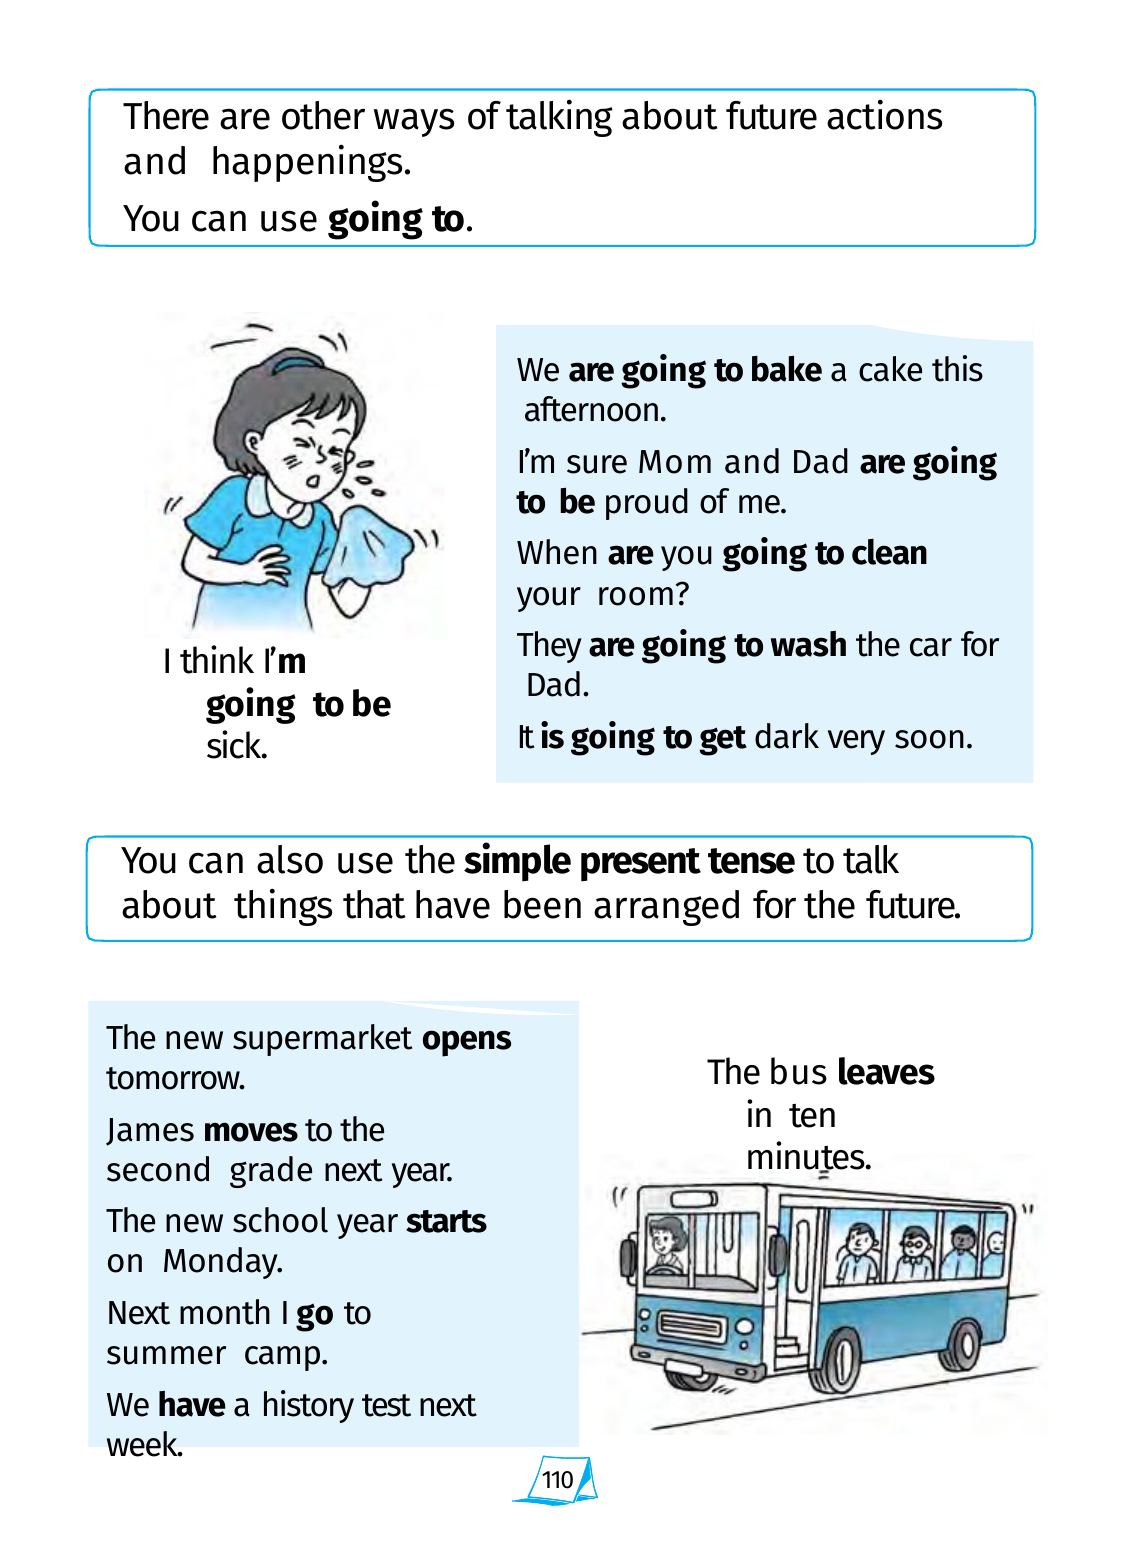

There are other ways of talking about future actions and  happenings.
You can use going to.

We are going to bake a cake this  afternoon.
I’m sure Mom and Dad are going to  be proud of me.
When are you going to clean your  room?
They are going to wash the car for  Dad.
It is going to get dark very soon.
I think I’m going  to be sick.
You can also use the simple present tense to talk about  things that have been arranged for the future.

The new supermarket opens
tomorrow.
James moves to the second  grade next year.
The new school year starts on  Monday.
Next month I go to summer  camp.
We have a history test next week.
The bus leaves in  ten minutes.

110